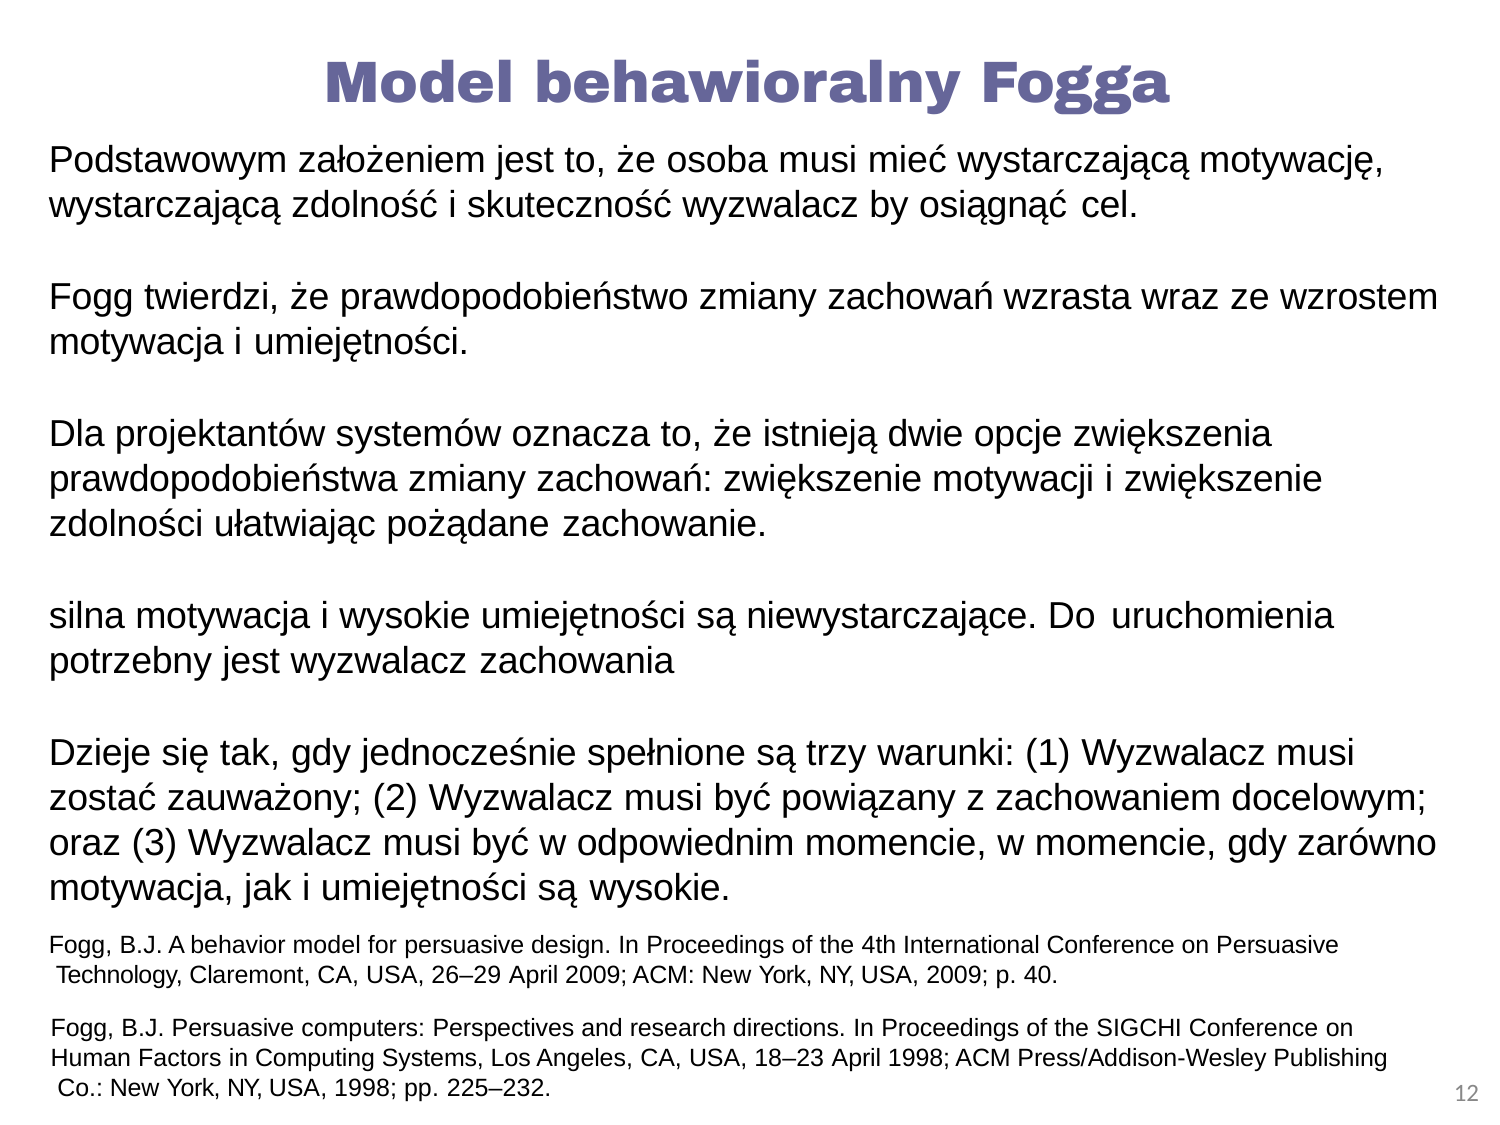

# Model behawioralny Fogga
Podstawowym założeniem jest to, że osoba musi mieć wystarczającą motywację,  wystarczającą zdolność i skuteczność wyzwalacz by osiągnąć cel.

Fogg twierdzi, że prawdopodobieństwo zmiany zachowań wzrasta wraz ze wzrostem  motywacja i umiejętności.

Dla projektantów systemów oznacza to, że istnieją dwie opcje zwiększenia  prawdopodobieństwa zmiany zachowań: zwiększenie motywacji i zwiększenie  zdolności ułatwiając pożądane zachowanie.

silna motywacja i wysokie umiejętności są niewystarczające. Do uruchomienia
potrzebny jest wyzwalacz zachowania

Dzieje się tak, gdy jednocześnie spełnione są trzy warunki: (1) Wyzwalacz musi  zostać zauważony; (2) Wyzwalacz musi być powiązany z zachowaniem docelowym;  oraz (3) Wyzwalacz musi być w odpowiednim momencie, w momencie, gdy zarówno  motywacja, jak i umiejętności są wysokie.
Fogg, B.J. A behavior model for persuasive design. In Proceedings of the 4th International Conference on Persuasive  Technology, Claremont, CA, USA, 26–29 April 2009; ACM: New York, NY, USA, 2009; p. 40.
Fogg, B.J. Persuasive computers: Perspectives and research directions. In Proceedings of the SIGCHI Conference on  Human Factors in Computing Systems, Los Angeles, CA, USA, 18–23 April 1998; ACM Press/Addison-Wesley Publishing  Co.: New York, NY, USA, 1998; pp. 225–232.
12